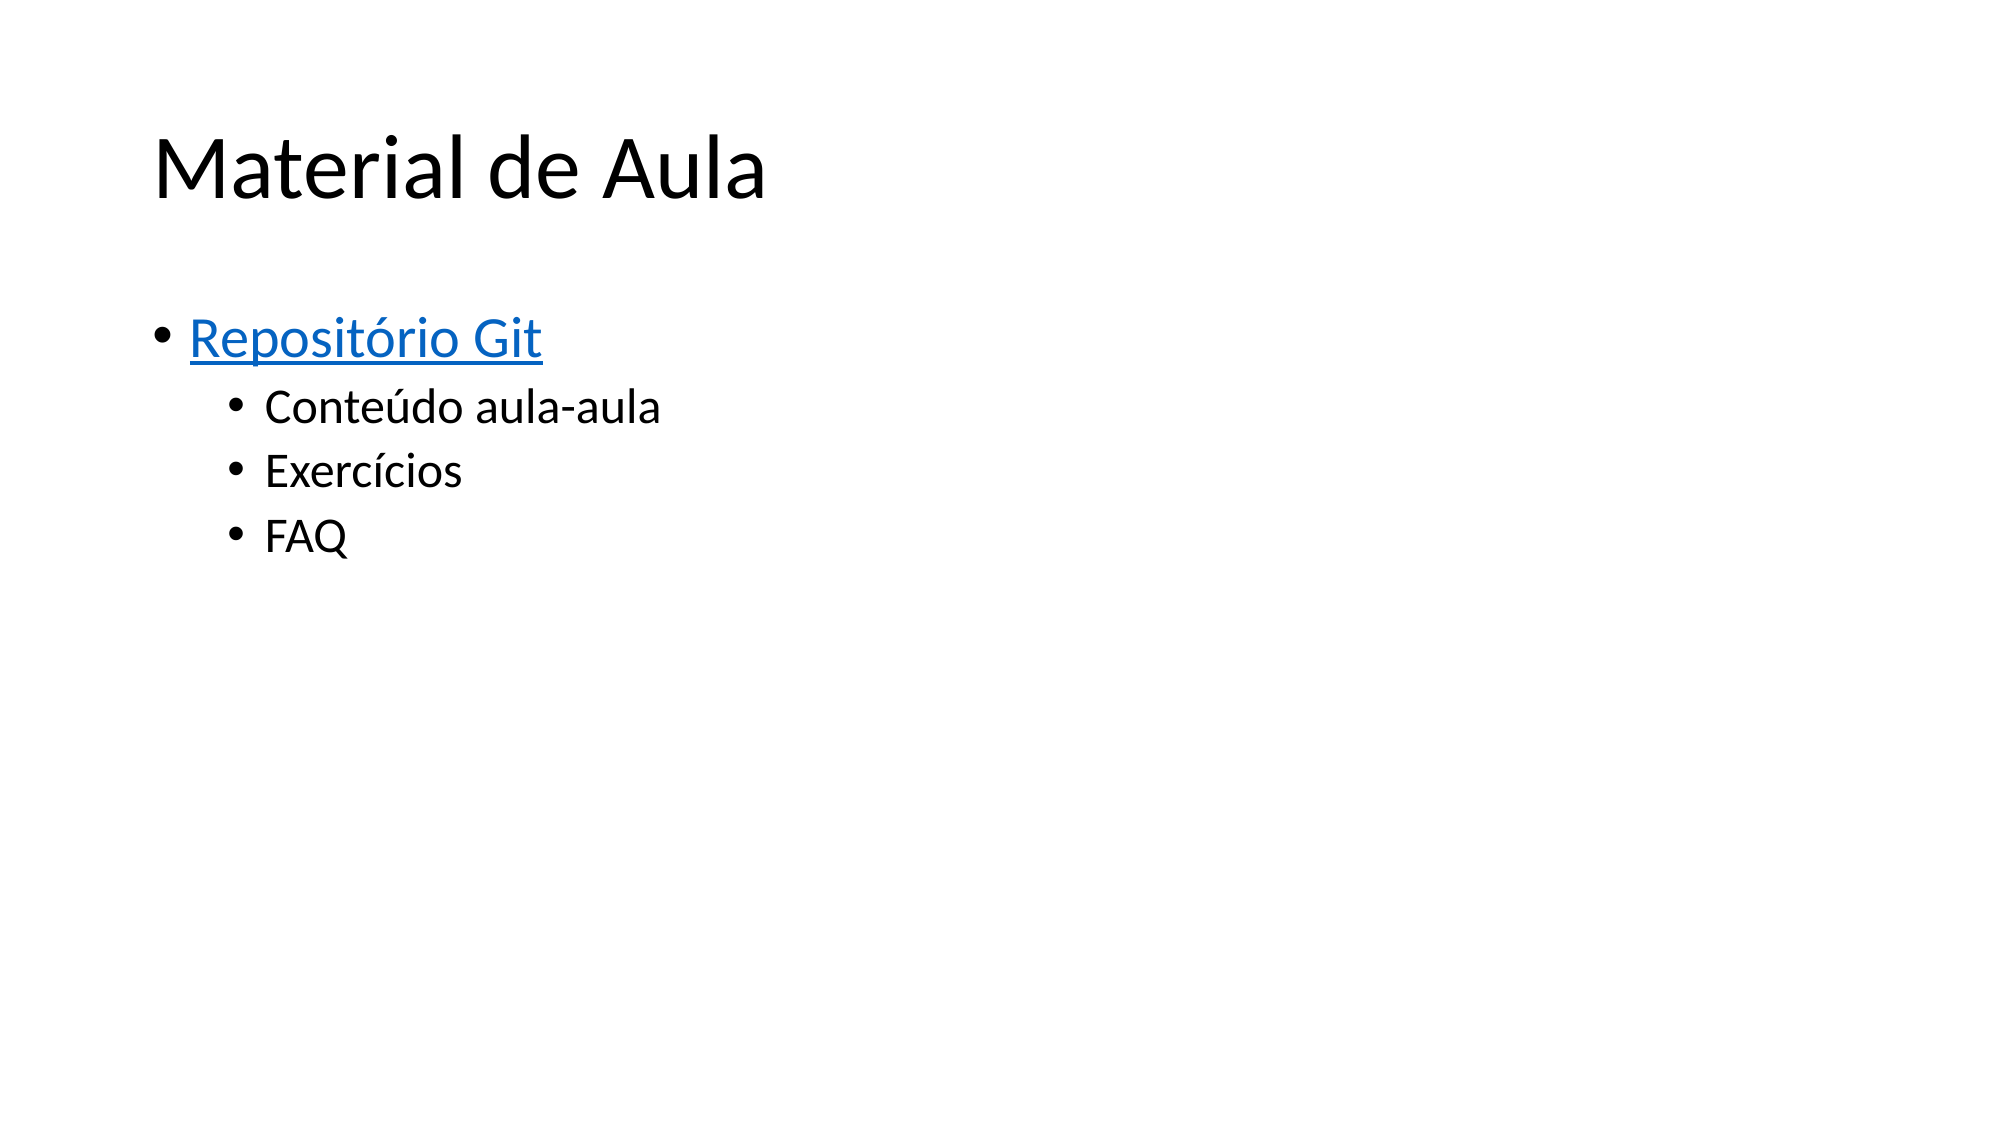

# Material de Aula
Repositório Git
Conteúdo aula-aula
Exercícios
FAQ